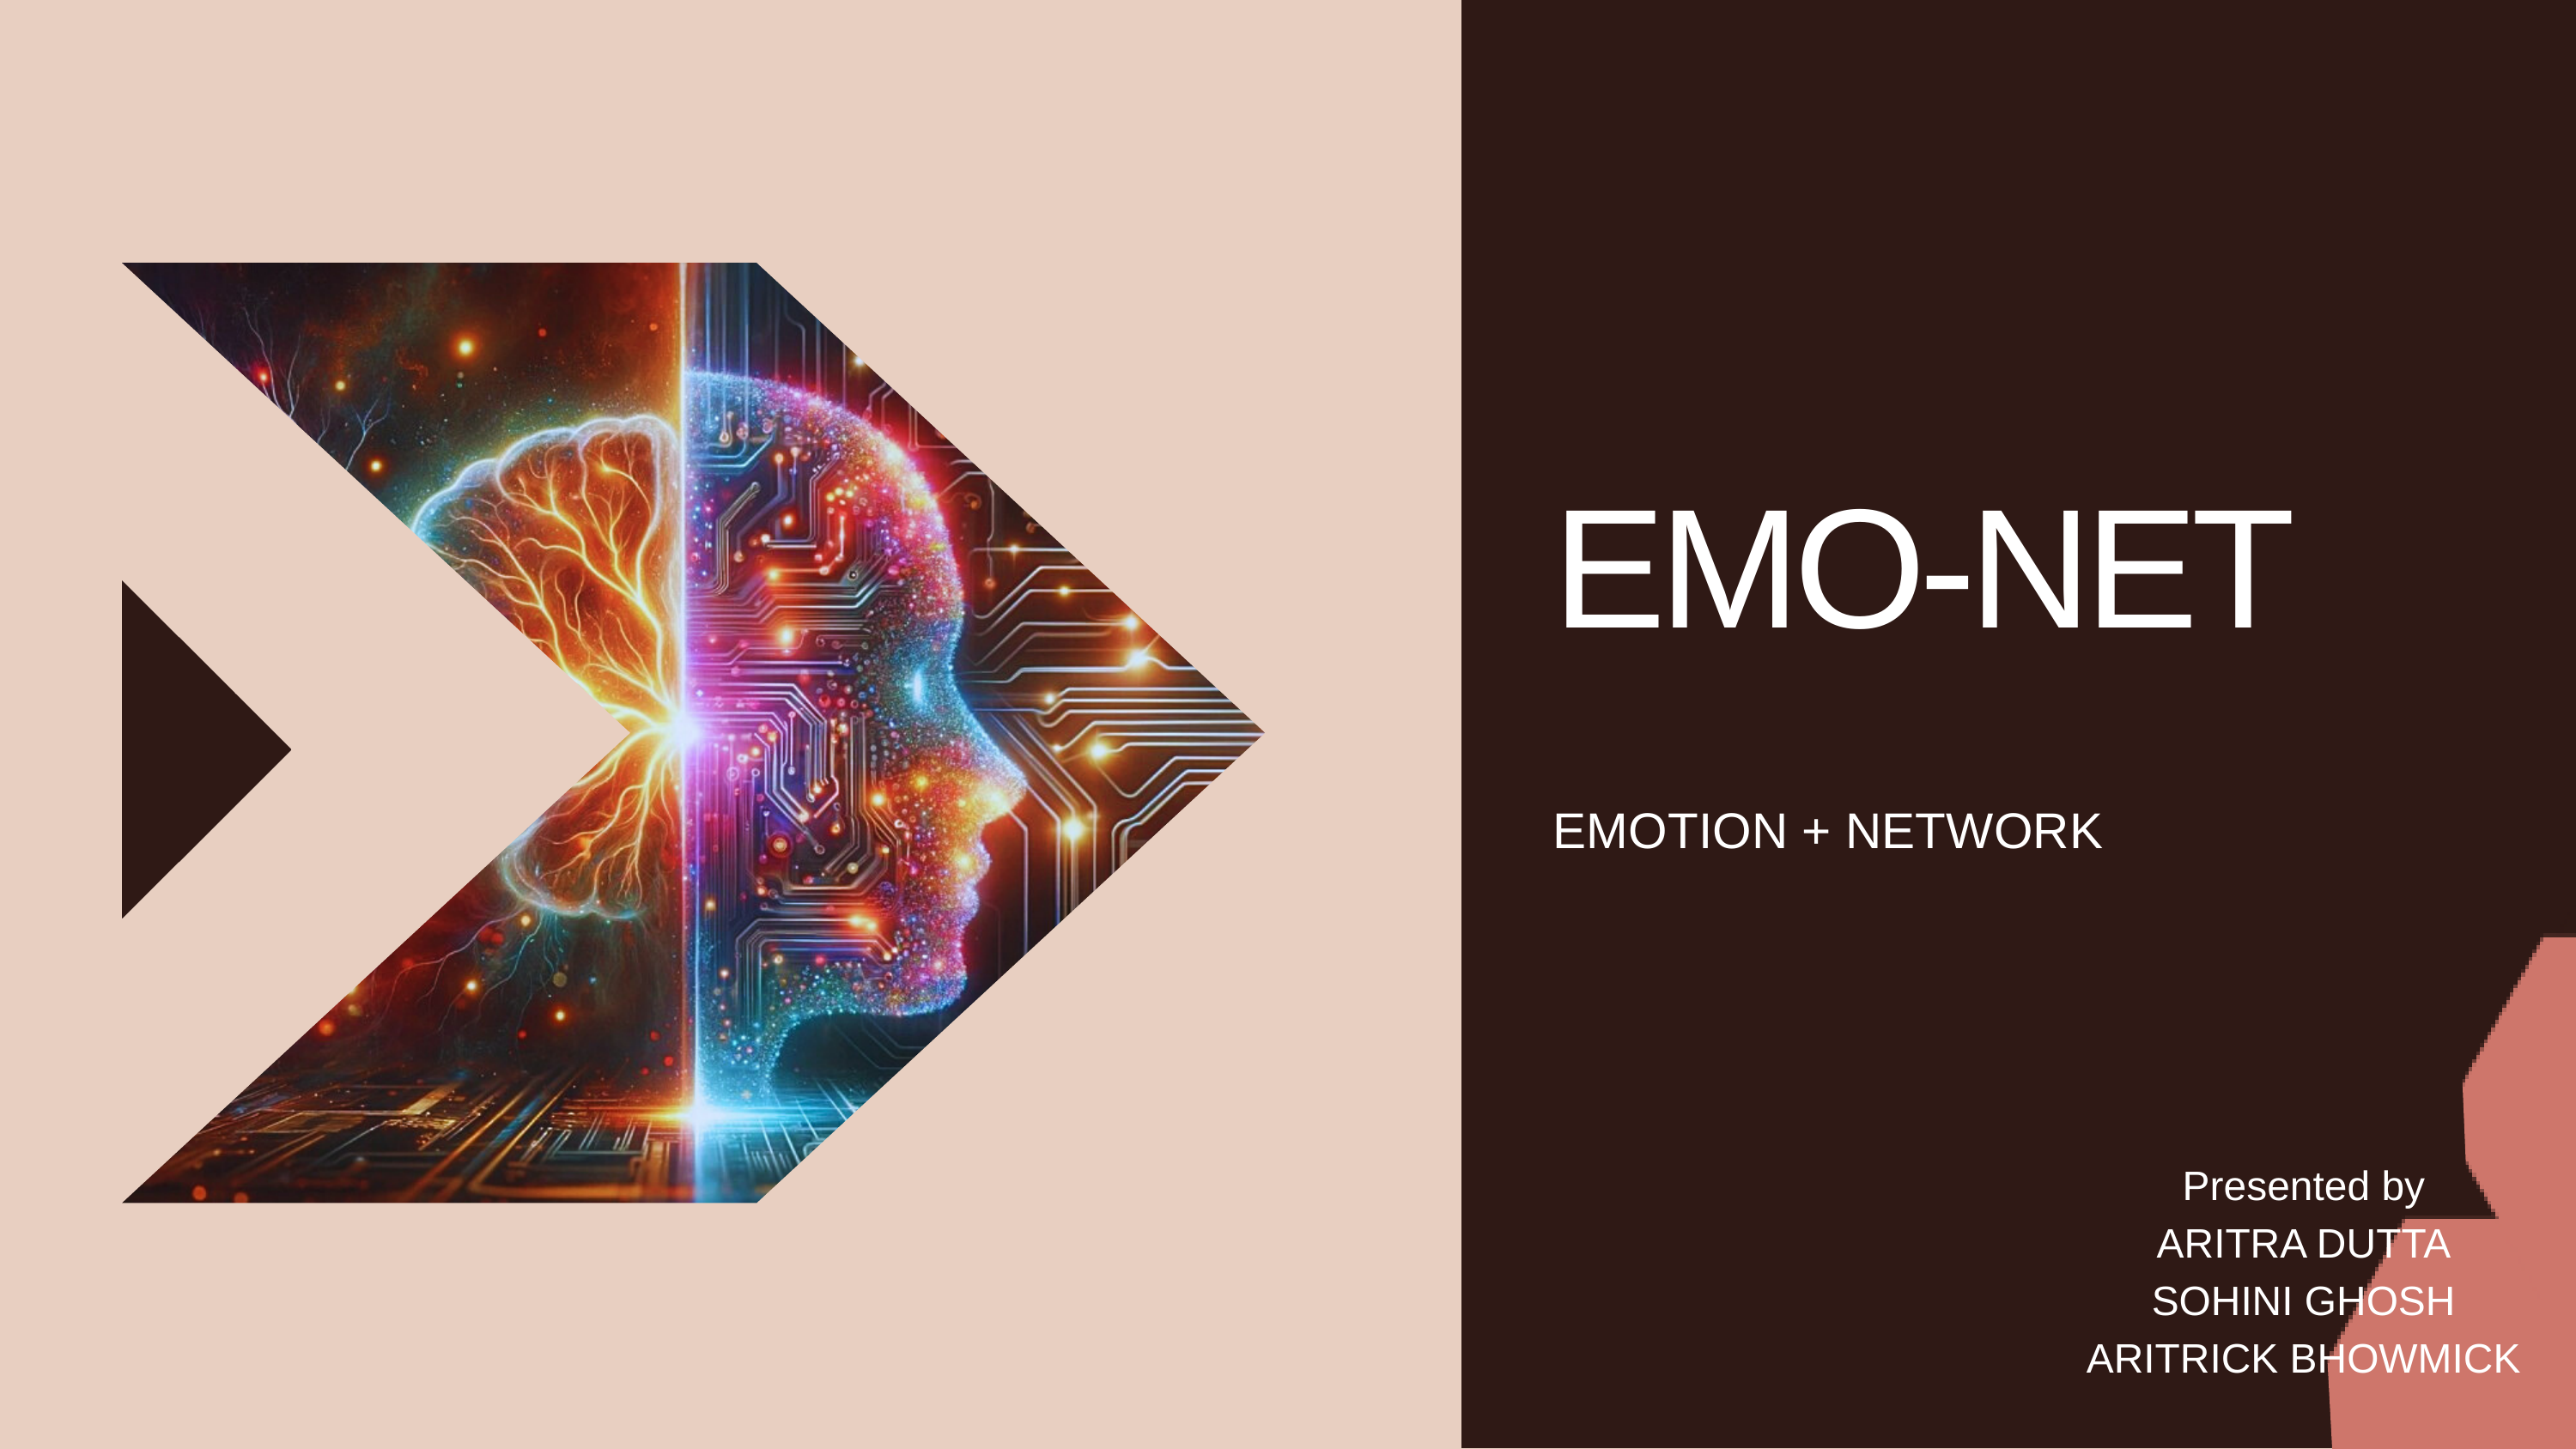

EMO-NET

EMOTION + NETWORK

Presented by
ARITRA DUTTA
SOHINI GHOSH
ARITRICK BHOWMICK